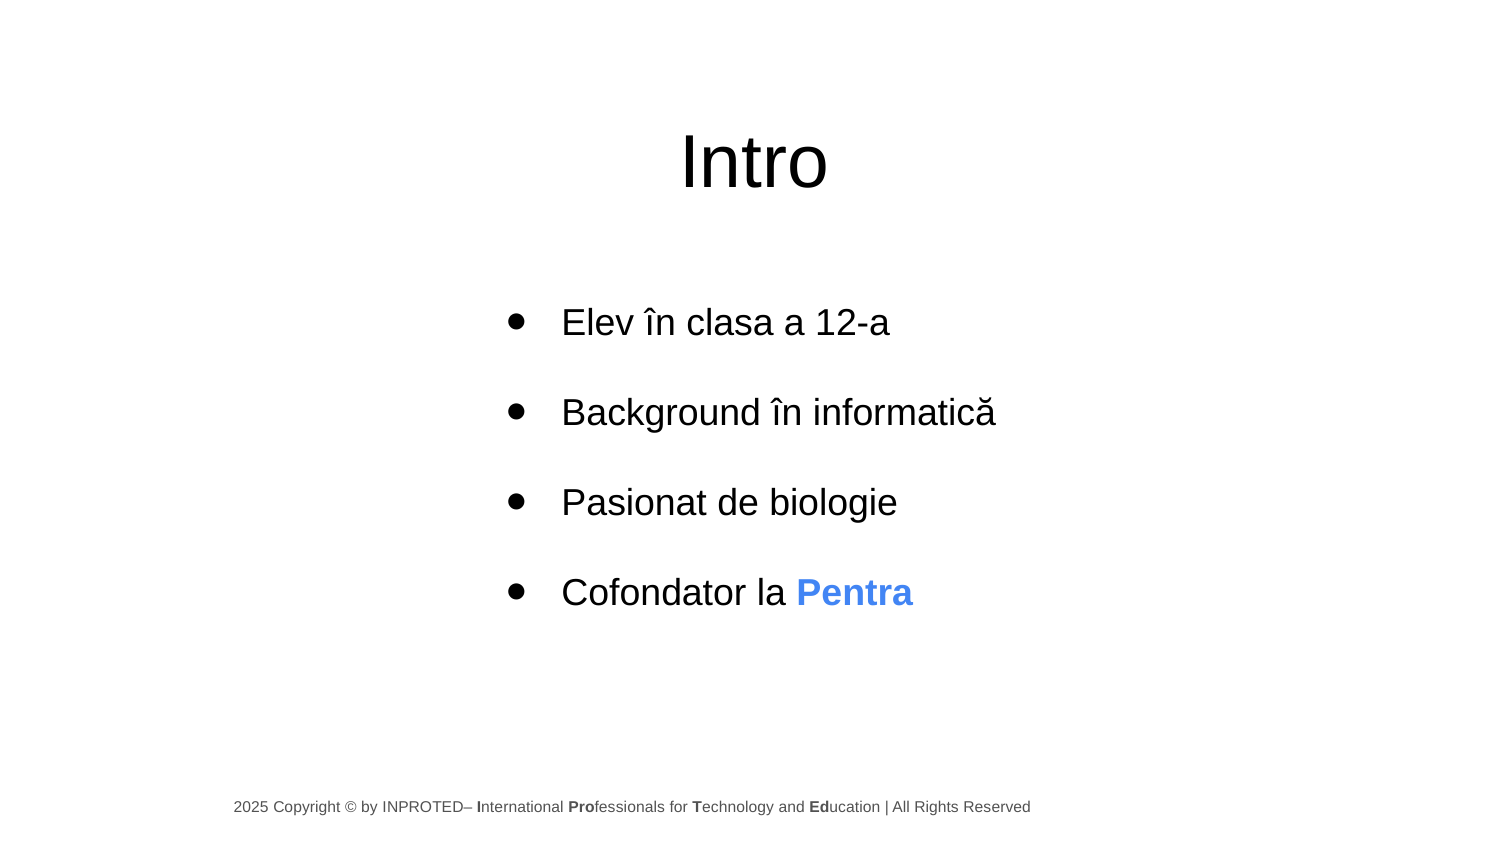

Intro
# Elev în clasa a 12-a

Background în informatică

Pasionat de biologie

Cofondator la Pentra
2025 Copyright © by INPROTED– International Professionals for Technology and Education | All Rights Reserved